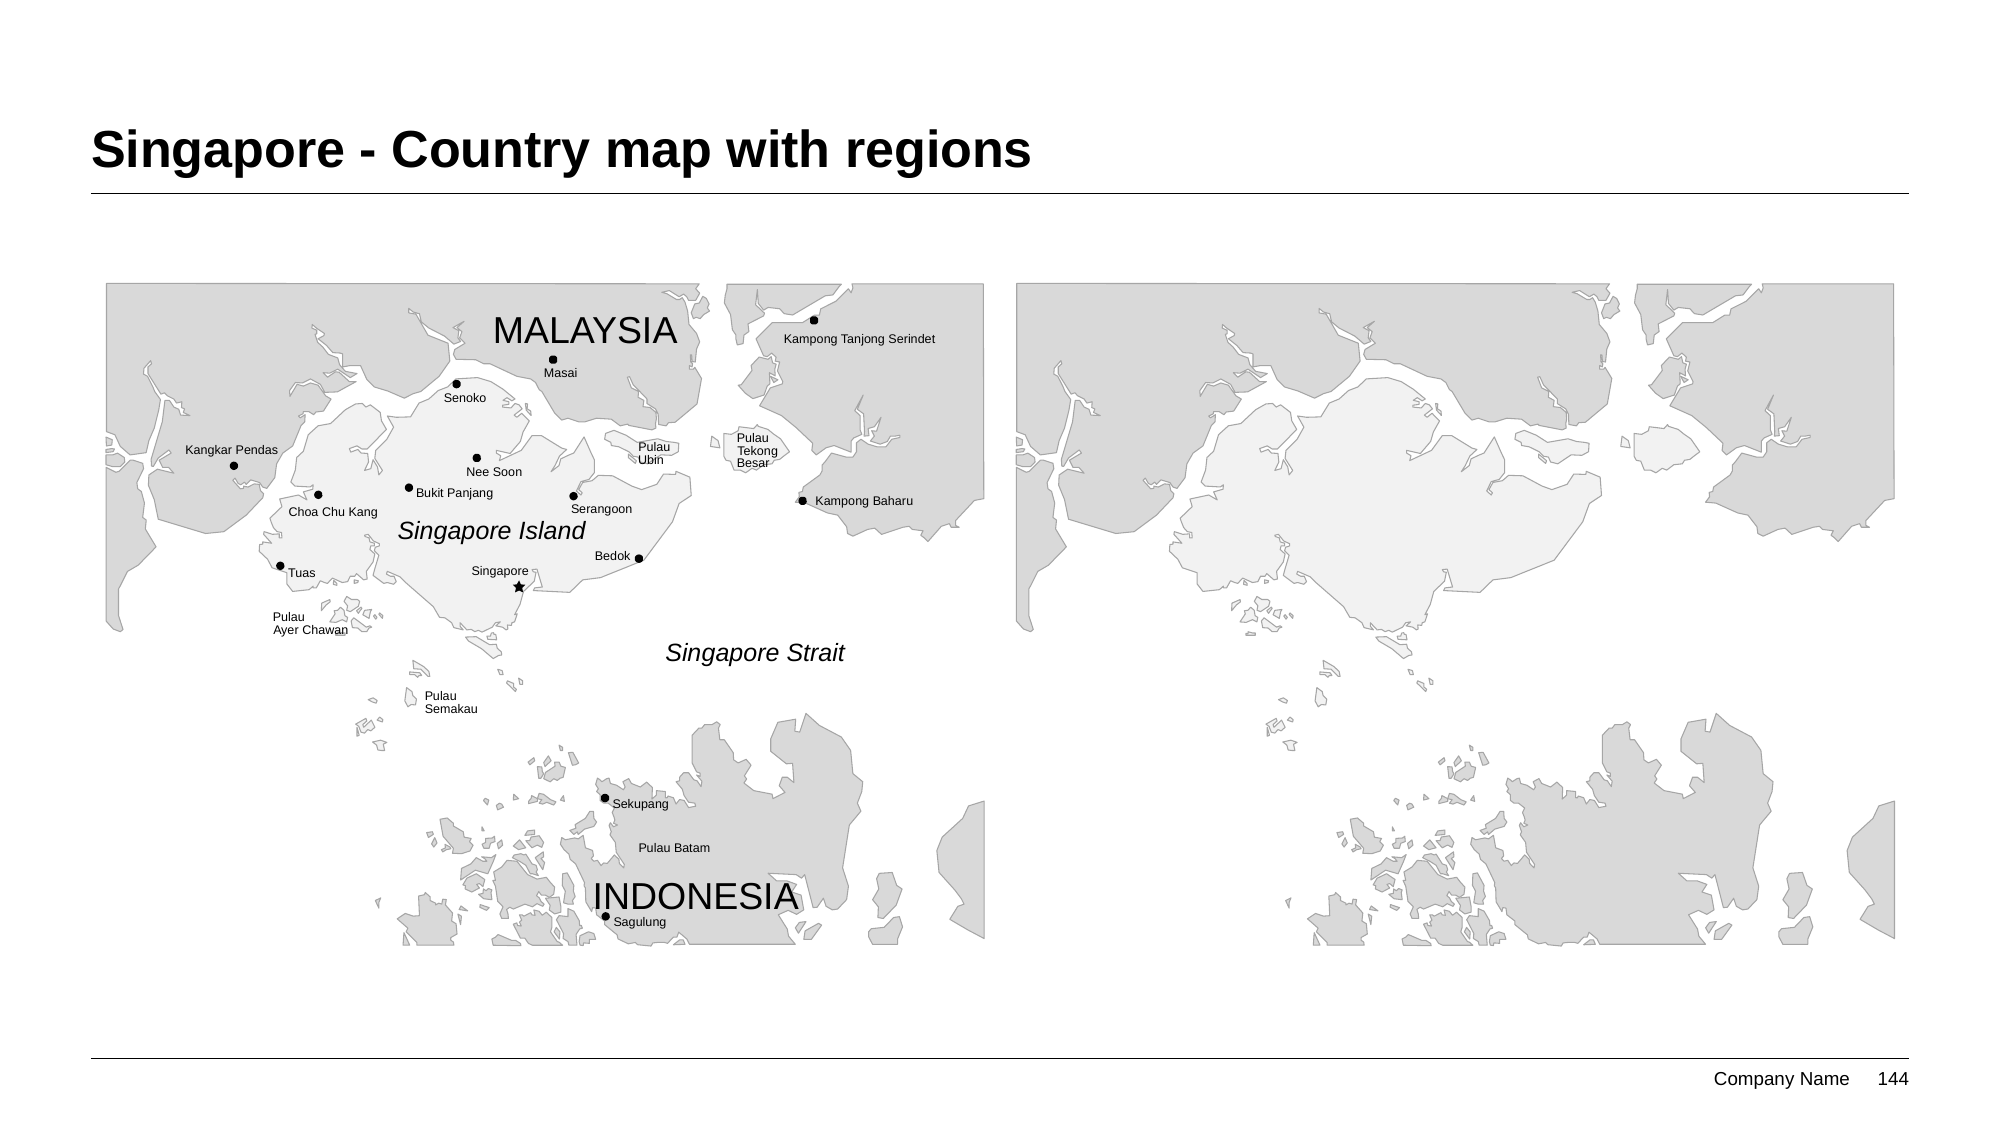

# Singapore - Country map with regions

MALAYSIA

Kampong Tanjong Serindet

Masai

Senoko
Pulau
Pulau
Kangkar Pendas
Tekong
Ubin

Besar

Nee Soon

Bukit Panjang

Kampong Baharu

Serangoon
Choa Chu Kang
Singapore Island
Bedok

Singapore
Tuas

Pulau
Ayer Chawan
Singapore Strait
Pulau
Semakau

Sekupang
Pulau Batam
INDONESIA

Sagulung